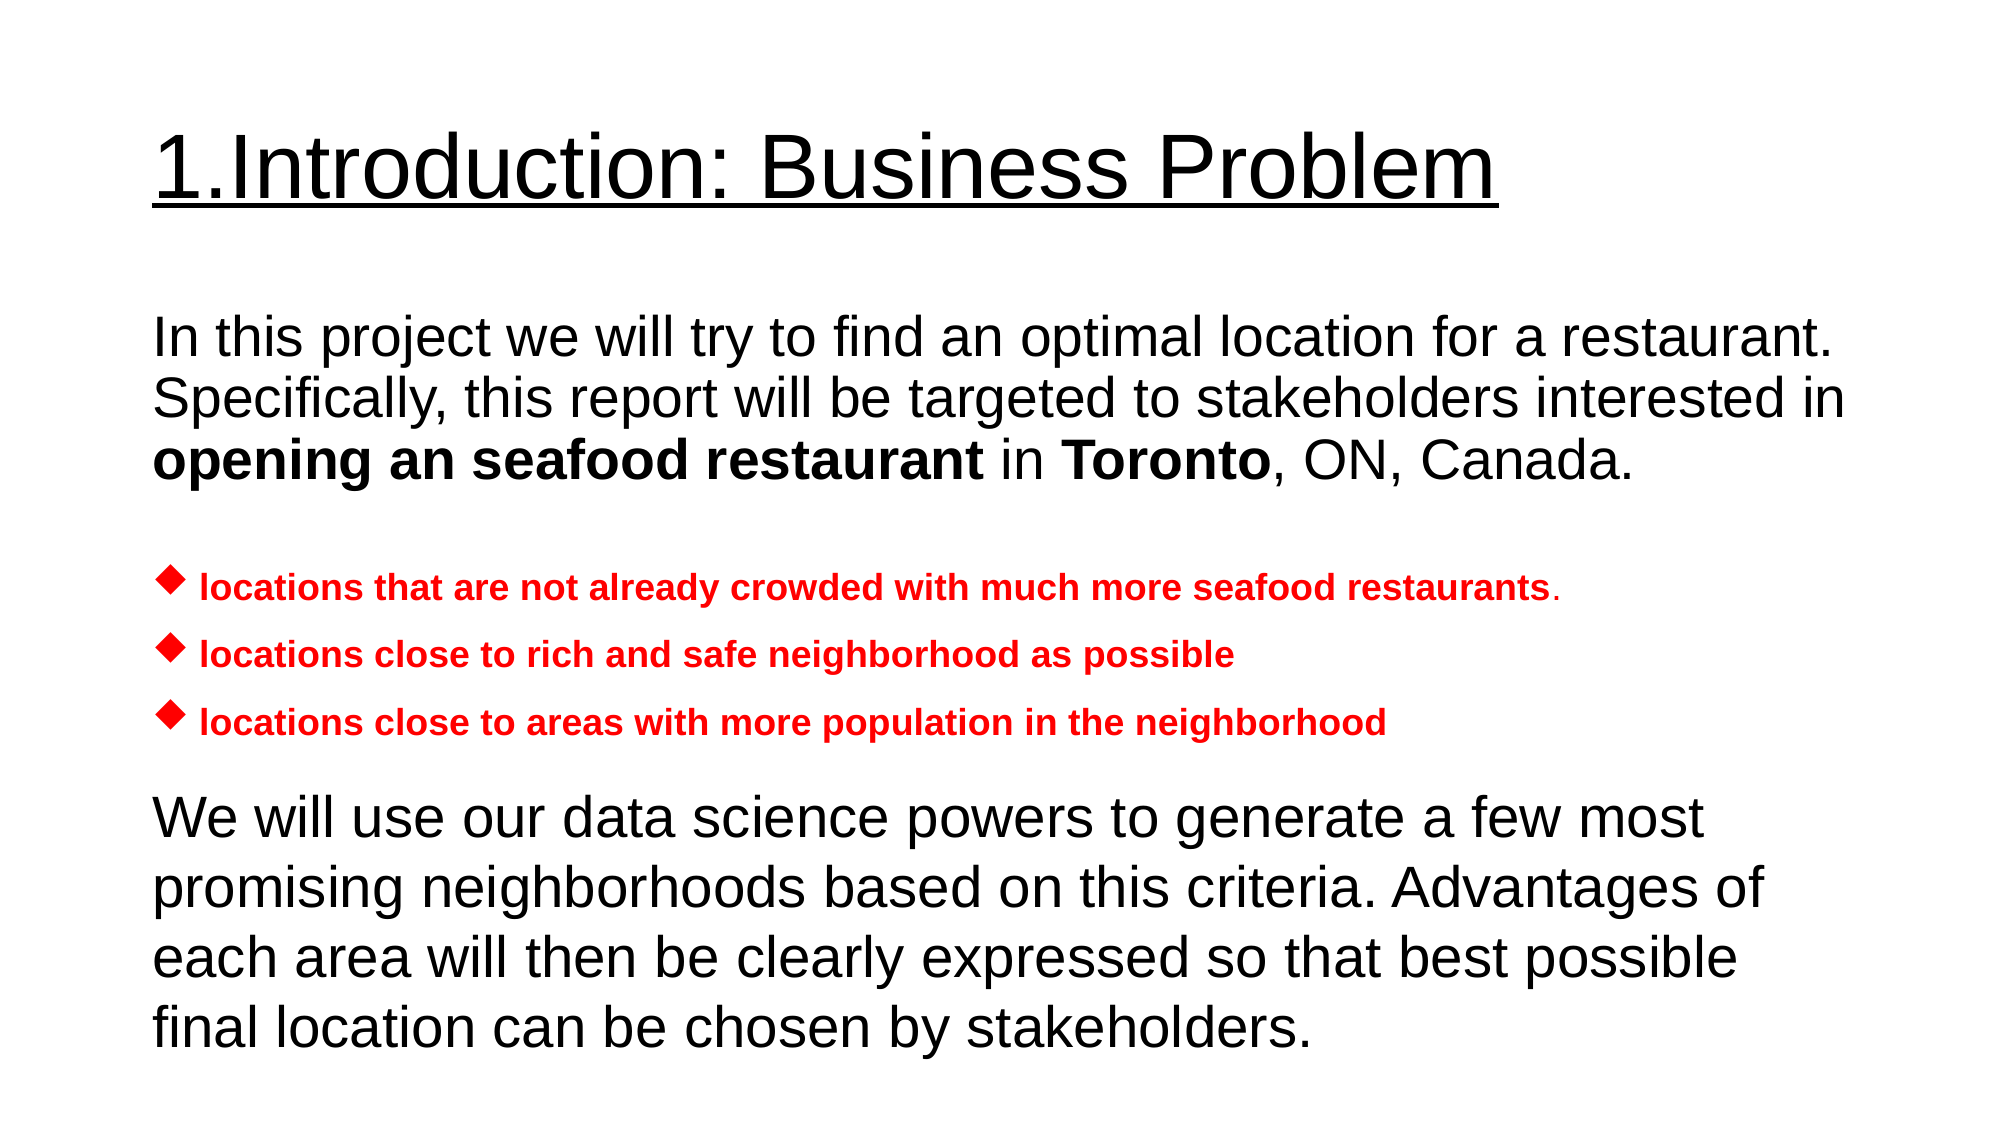

# 1.Introduction: Business Problem
In this project we will try to find an optimal location for a restaurant. Specifically, this report will be targeted to stakeholders interested in opening an seafood restaurant in Toronto, ON, Canada.
locations that are not already crowded with much more seafood restaurants.
locations close to rich and safe neighborhood as possible
locations close to areas with more population in the neighborhood

We will use our data science powers to generate a few most promising neighborhoods based on this criteria. Advantages of each area will then be clearly expressed so that best possible final location can be chosen by stakeholders.